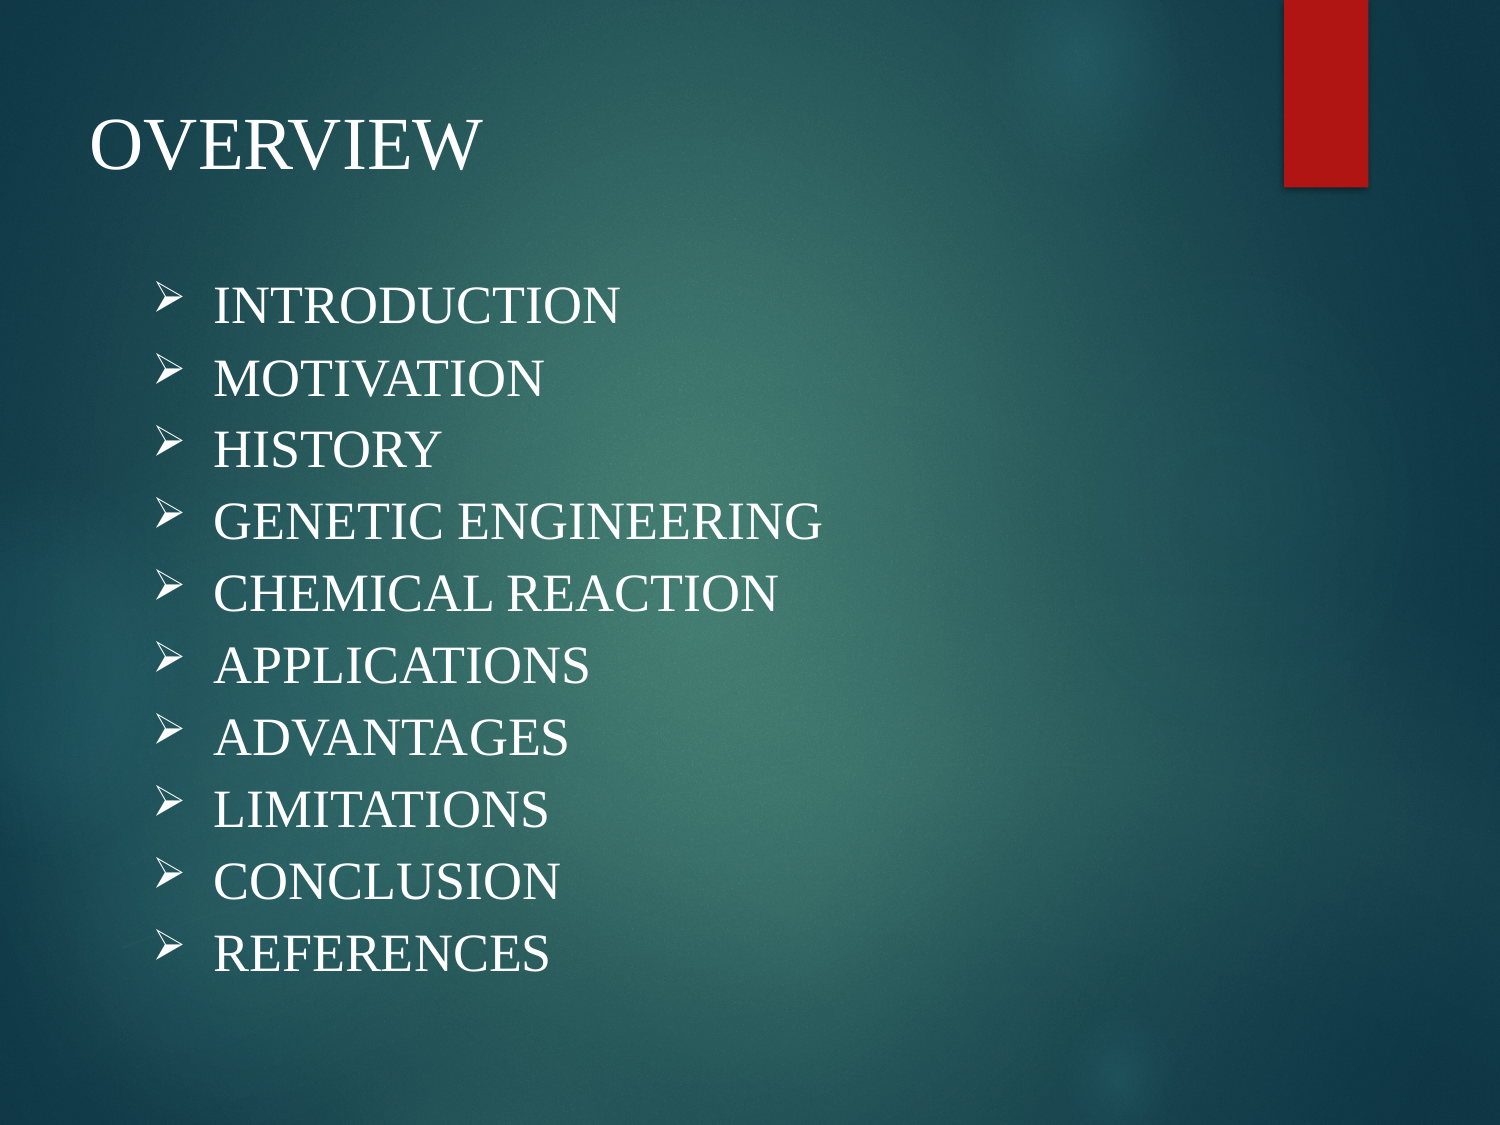

OVERVIEW
INTRODUCTION
MOTIVATION
HISTORY
GENETIC ENGINEERING
CHEMICAL REACTION
APPLICATIONS
ADVANTAGES
LIMITATIONS
CONCLUSION
REFERENCES